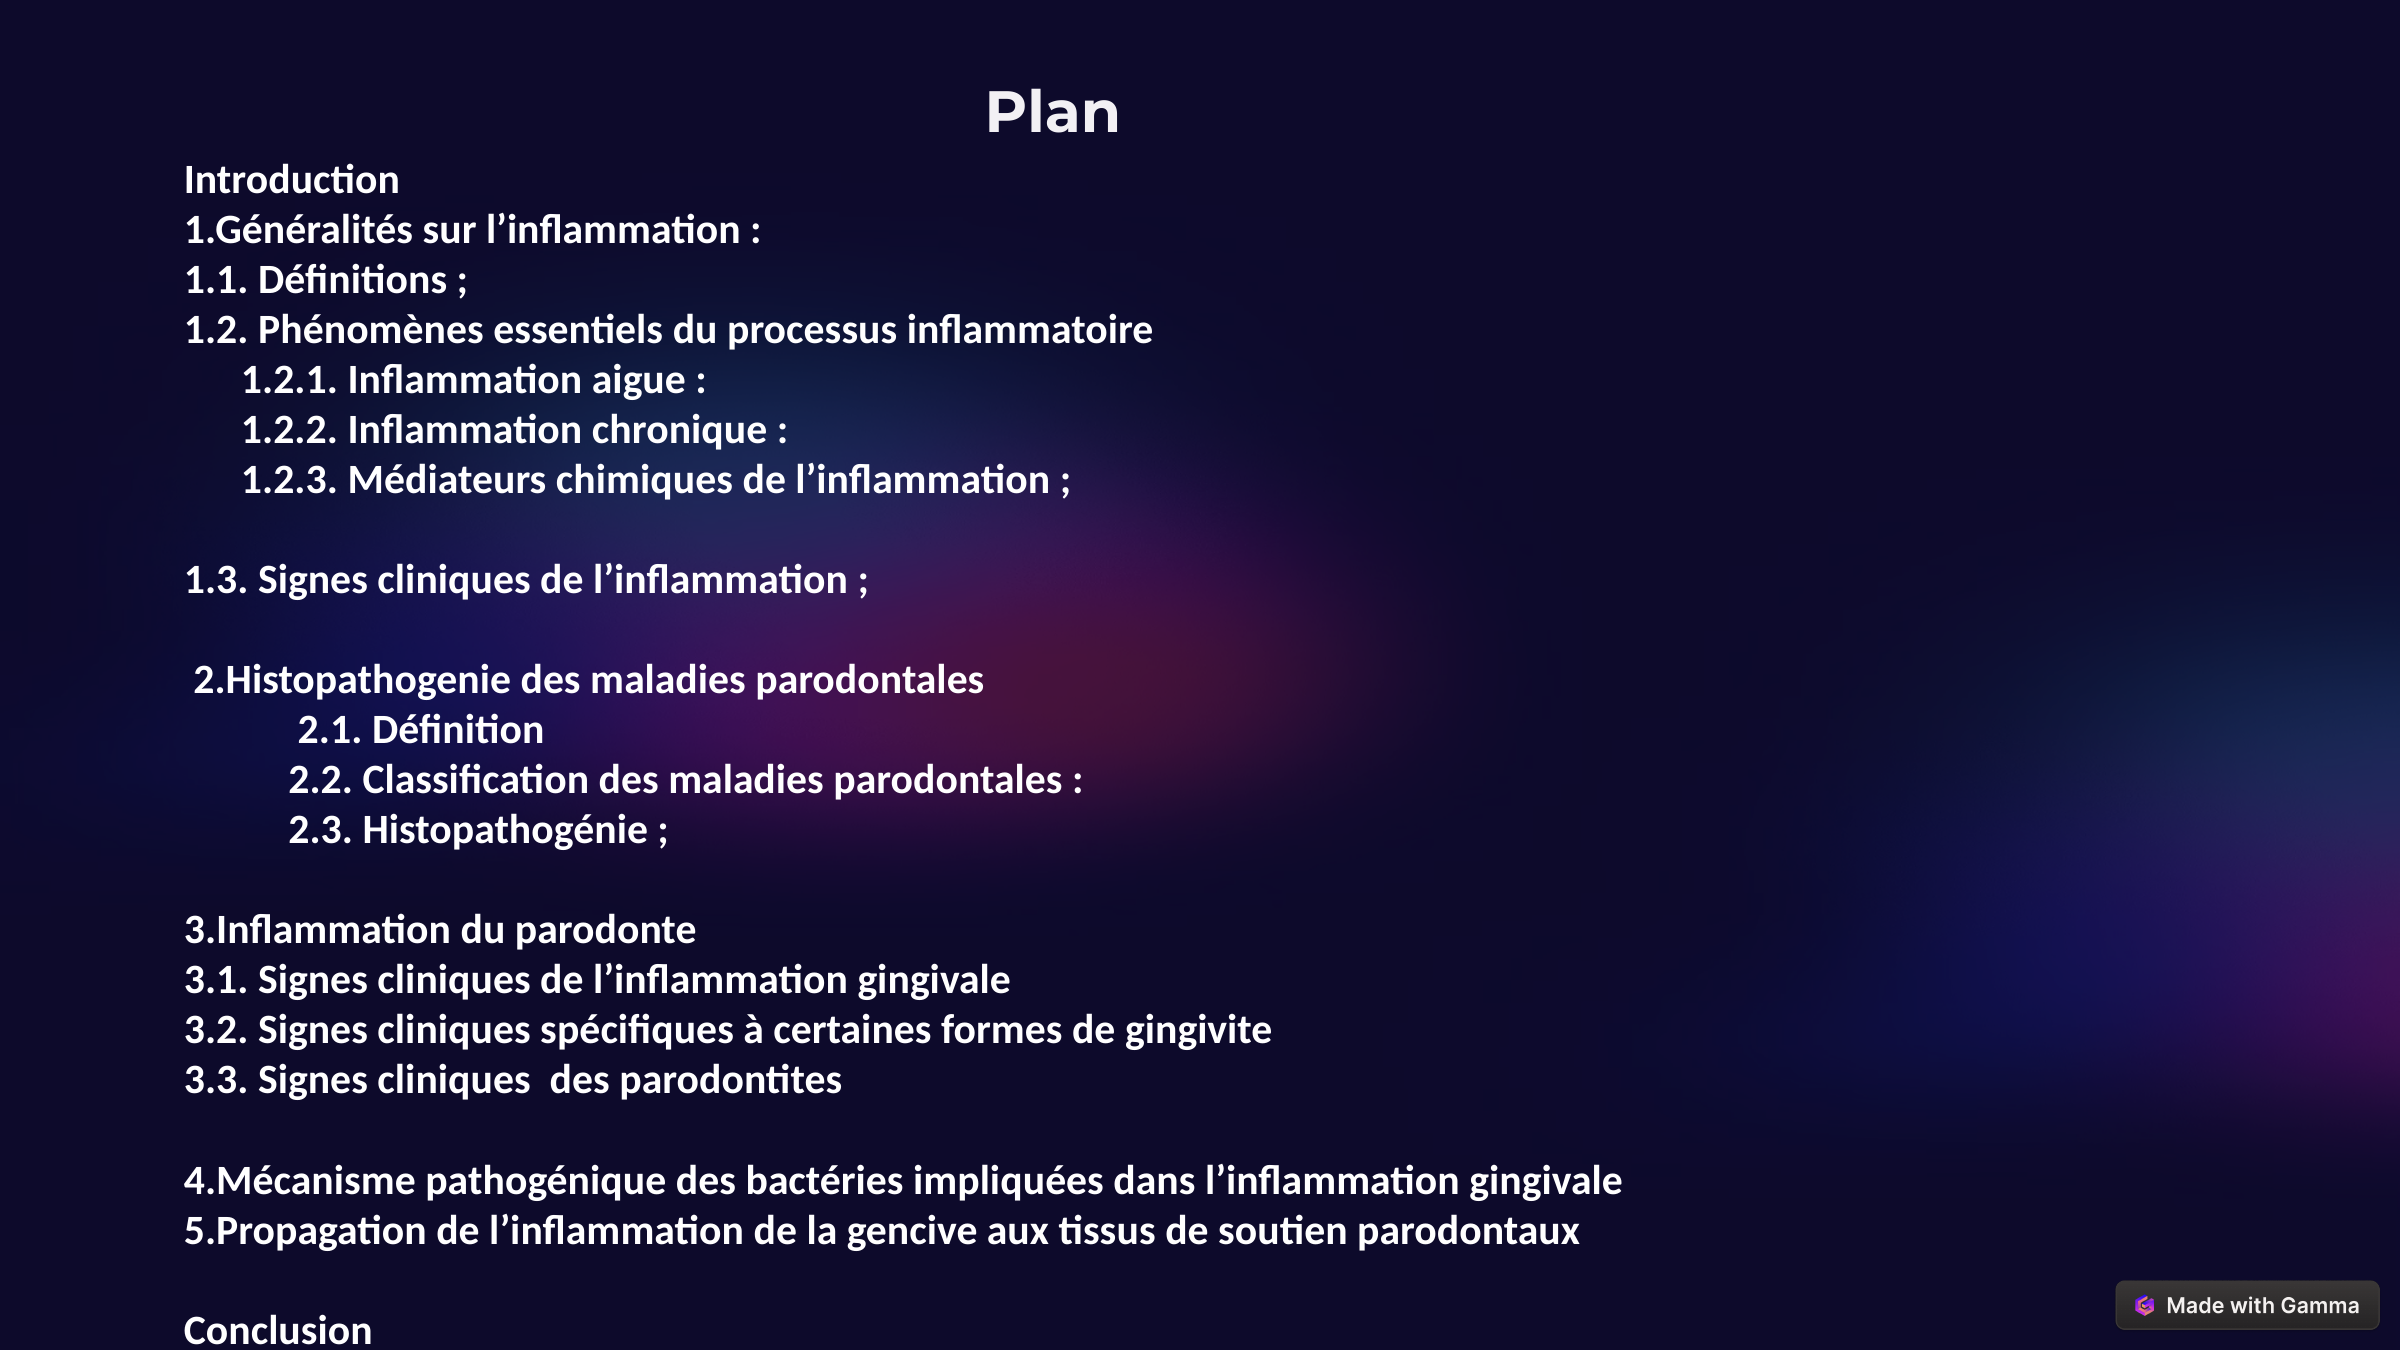

Plan
Introduction
1.Généralités sur l’inflammation :
1.1. Définitions ;
1.2. Phénomènes essentiels du processus inflammatoire
      1.2.1. Inflammation aigue :
      1.2.2. Inflammation chronique :
      1.2.3. Médiateurs chimiques de l’inflammation ;

1.3. Signes cliniques de l’inflammation ;

 2.Histopathogenie des maladies parodontales
            2.1. Définition
           2.2. Classification des maladies parodontales :
           2.3. Histopathogénie ;

3.Inflammation du parodonte
3.1. Signes cliniques de l’inflammation gingivale
3.2. Signes cliniques spécifiques à certaines formes de gingivite
3.3. Signes cliniques  des parodontites

4.Mécanisme pathogénique des bactéries impliquées dans l’inflammation gingivale
5.Propagation de l’inflammation de la gencive aux tissus de soutien parodontaux

Conclusion
Bibliographie